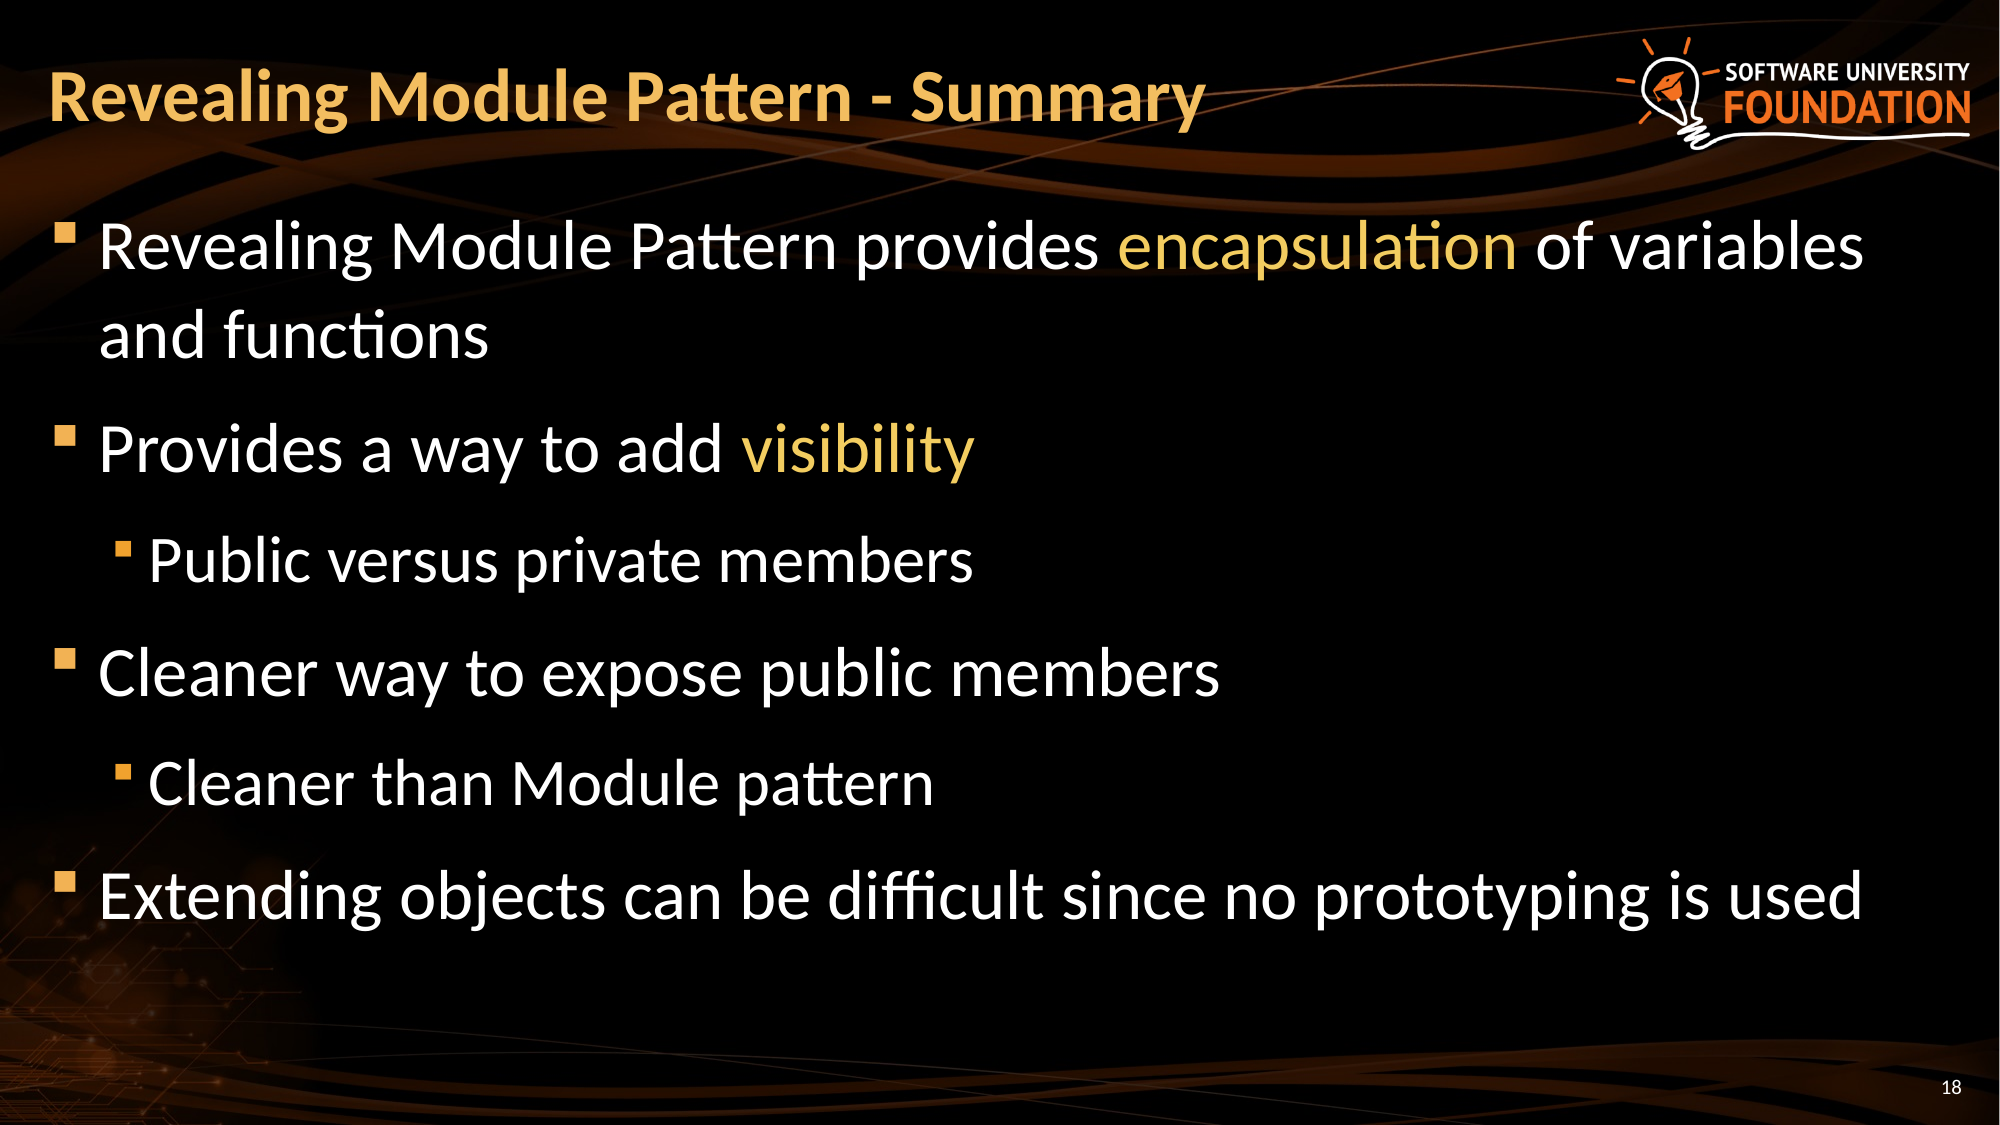

# Revealing Module Pattern - Summary
Revealing Module Pattern provides encapsulation of variables and functions
Provides a way to add visibility
Public versus private members
Cleaner way to expose public members
Cleaner than Module pattern
Extending objects can be difficult since no prototyping is used
18